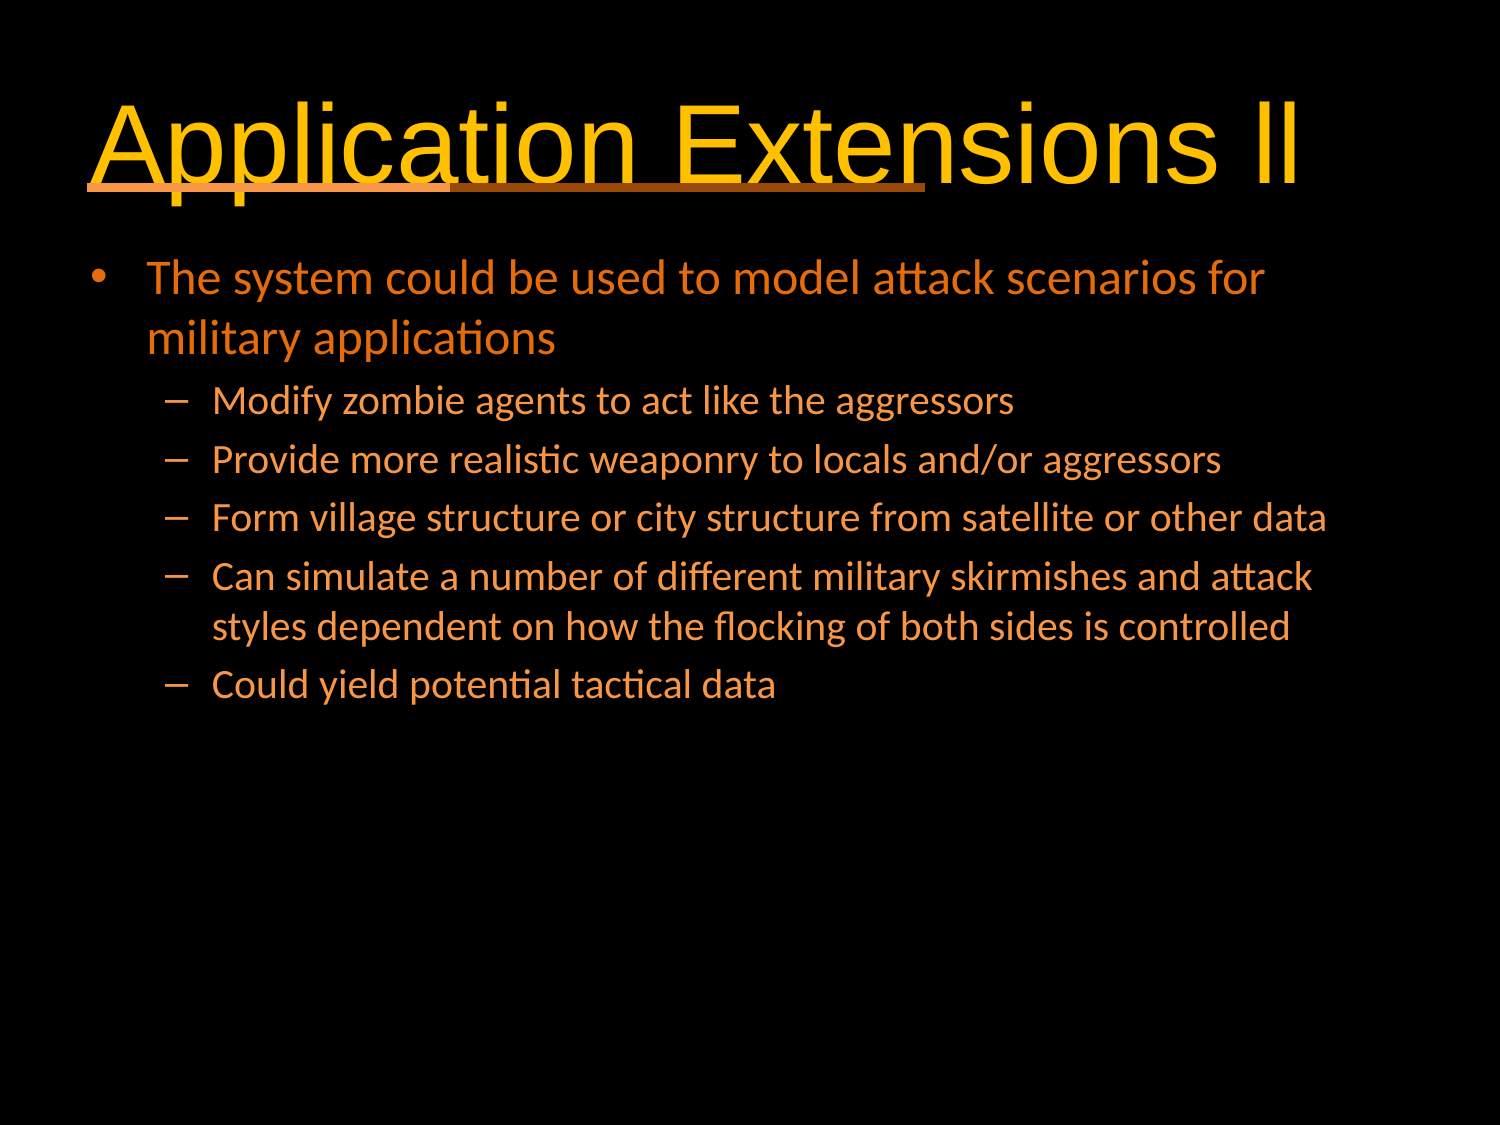

# Application Extensions ll
The system could be used to model attack scenarios for military applications
Modify zombie agents to act like the aggressors
Provide more realistic weaponry to locals and/or aggressors
Form village structure or city structure from satellite or other data
Can simulate a number of different military skirmishes and attack styles dependent on how the flocking of both sides is controlled
Could yield potential tactical data